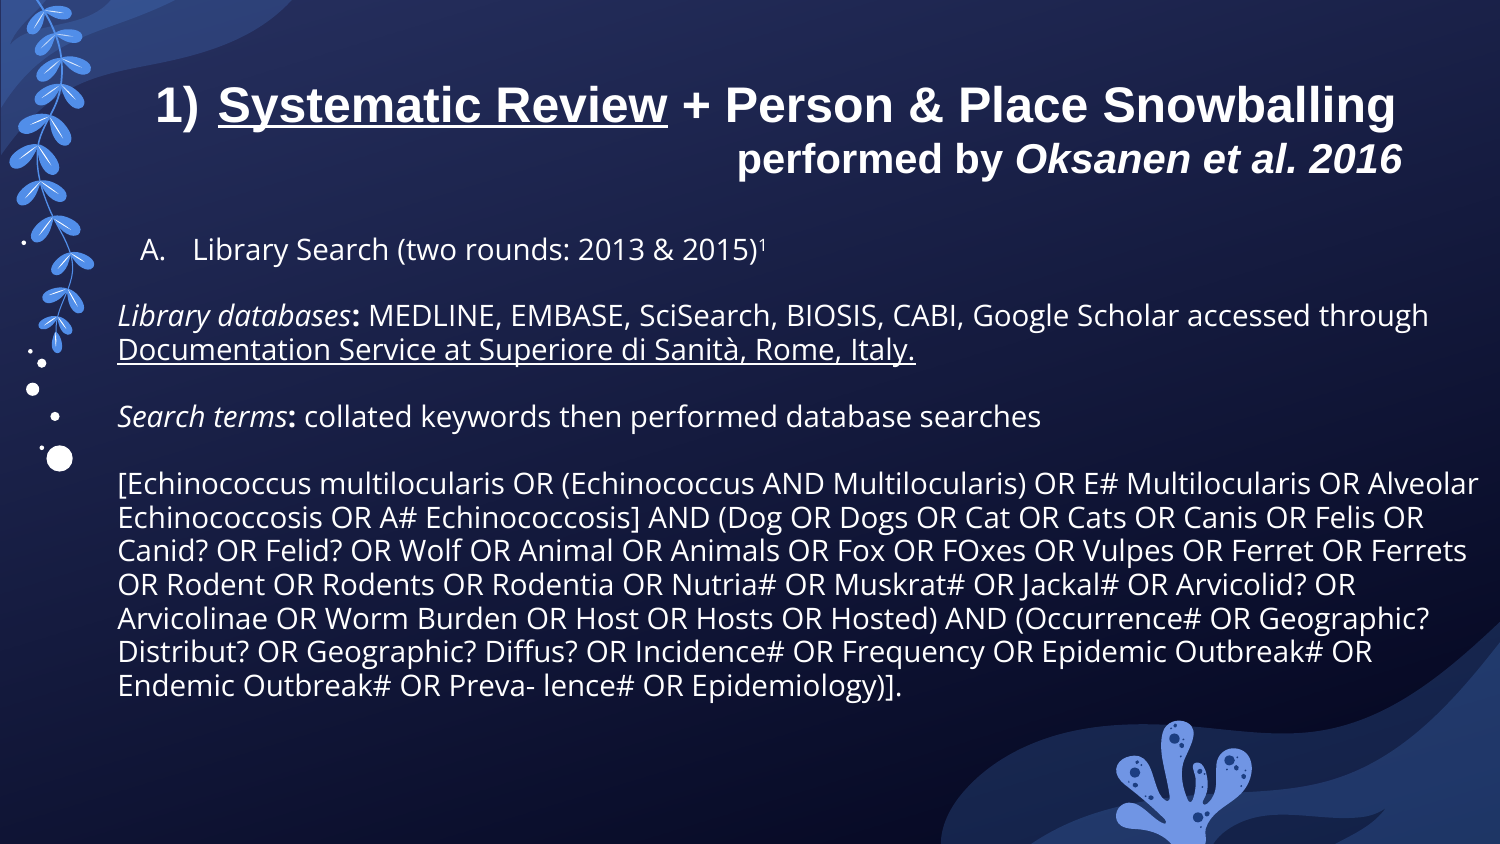

Library Search (two rounds: 2013 & 2015)1
Library databases: MEDLINE, EMBASE, SciSearch, BIOSIS, CABI, Google Scholar accessed through Documentation Service at Superiore di Sanità, Rome, Italy.
Search terms: collated keywords then performed database searches
[Echinococcus multilocularis OR (Echinococcus AND Multilocularis) OR E# Multilocularis OR Alveolar Echinococcosis OR A# Echinococcosis] AND (Dog OR Dogs OR Cat OR Cats OR Canis OR Felis OR Canid? OR Felid? OR Wolf OR Animal OR Animals OR Fox OR FOxes OR Vulpes OR Ferret OR Ferrets OR Rodent OR Rodents OR Rodentia OR Nutria# OR Muskrat# OR Jackal# OR Arvicolid? OR Arvicolinae OR Worm Burden OR Host OR Hosts OR Hosted) AND (Occurrence# OR Geographic? Distribut? OR Geographic? Diffus? OR Incidence# OR Frequency OR Epidemic Outbreak# OR Endemic Outbreak# OR Preva- lence# OR Epidemiology)].

Systematic Review + Person & Place Snowballing
      performed by Oksanen et al. 2016